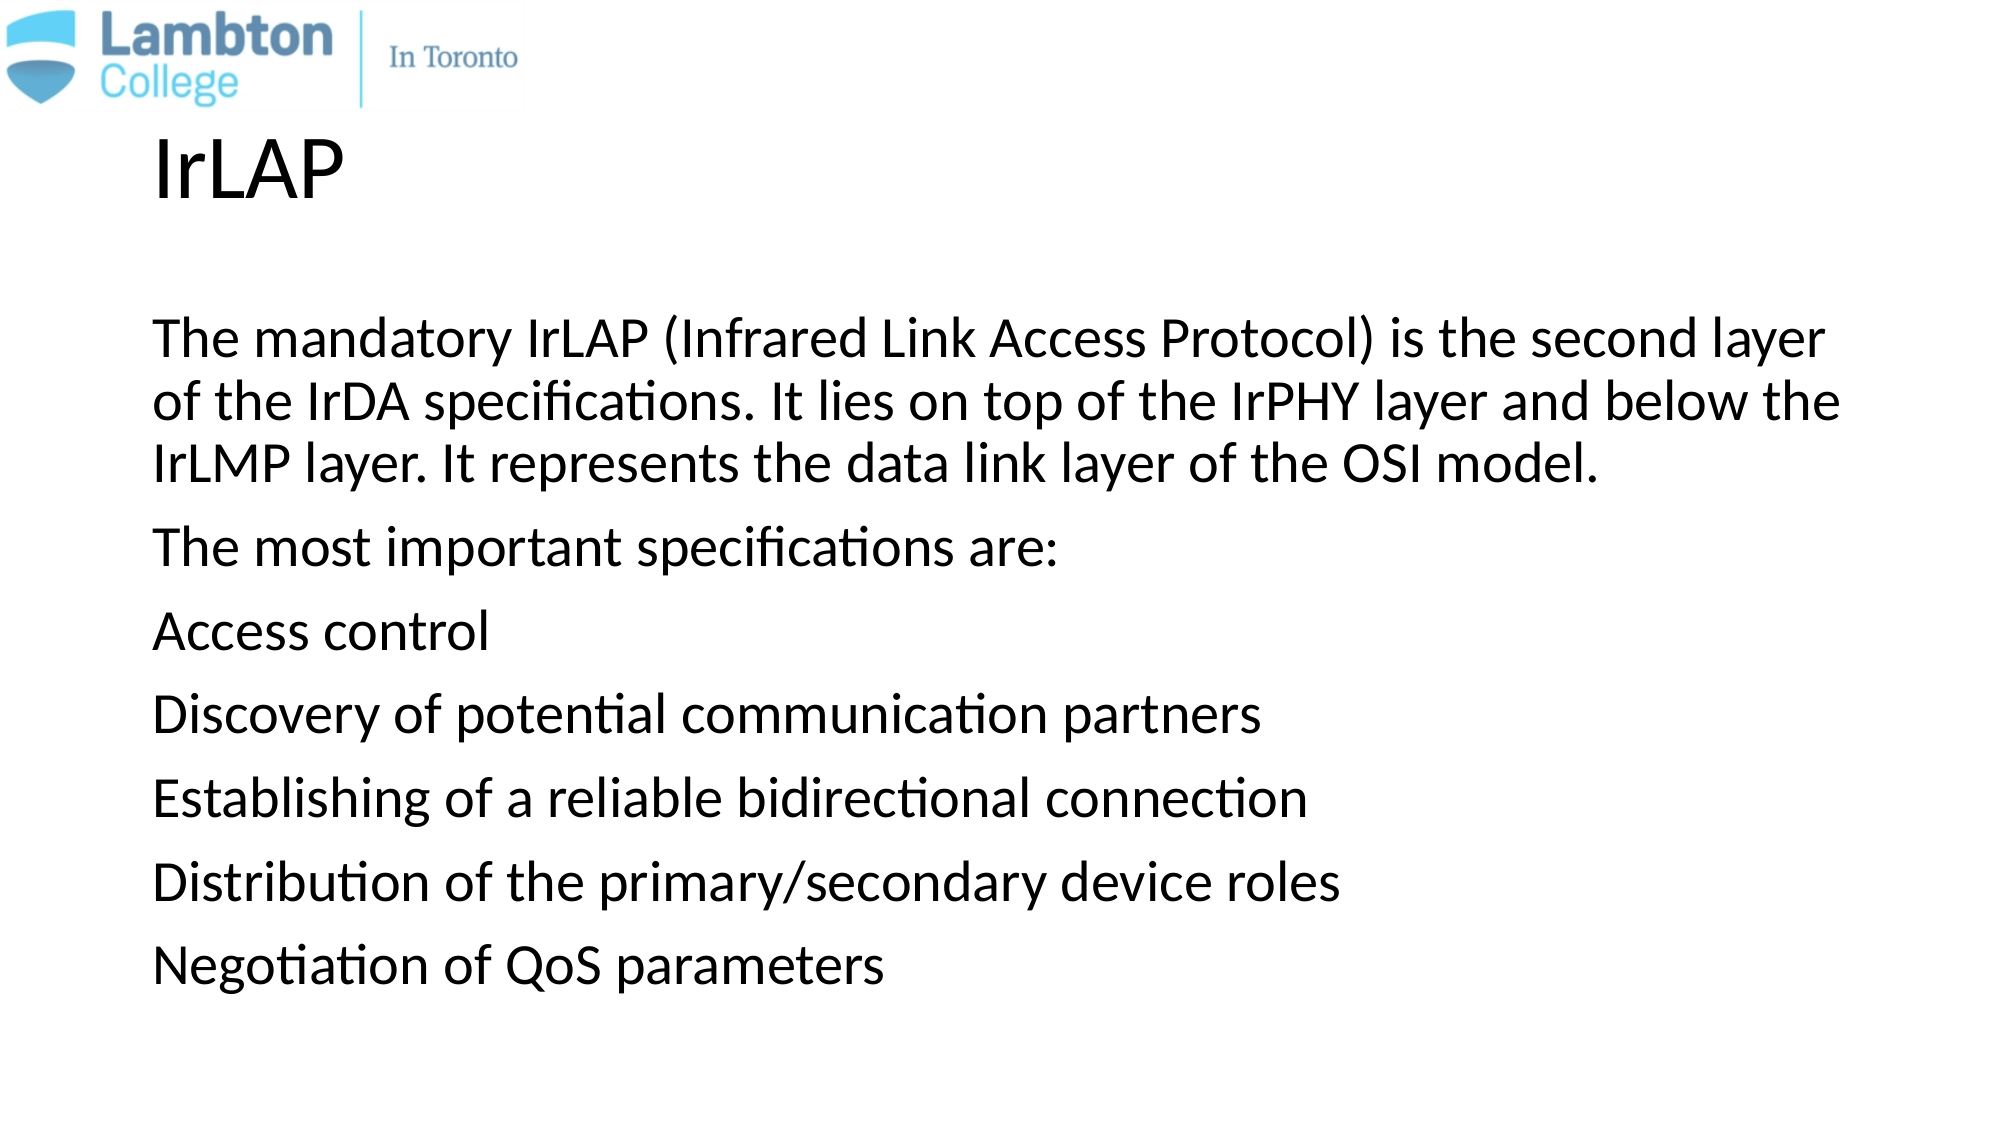

# IrLAP
The mandatory IrLAP (Infrared Link Access Protocol) is the second layer of the IrDA specifications. It lies on top of the IrPHY layer and below the IrLMP layer. It represents the data link layer of the OSI model.
The most important specifications are:
Access control
Discovery of potential communication partners
Establishing of a reliable bidirectional connection
Distribution of the primary/secondary device roles
Negotiation of QoS parameters